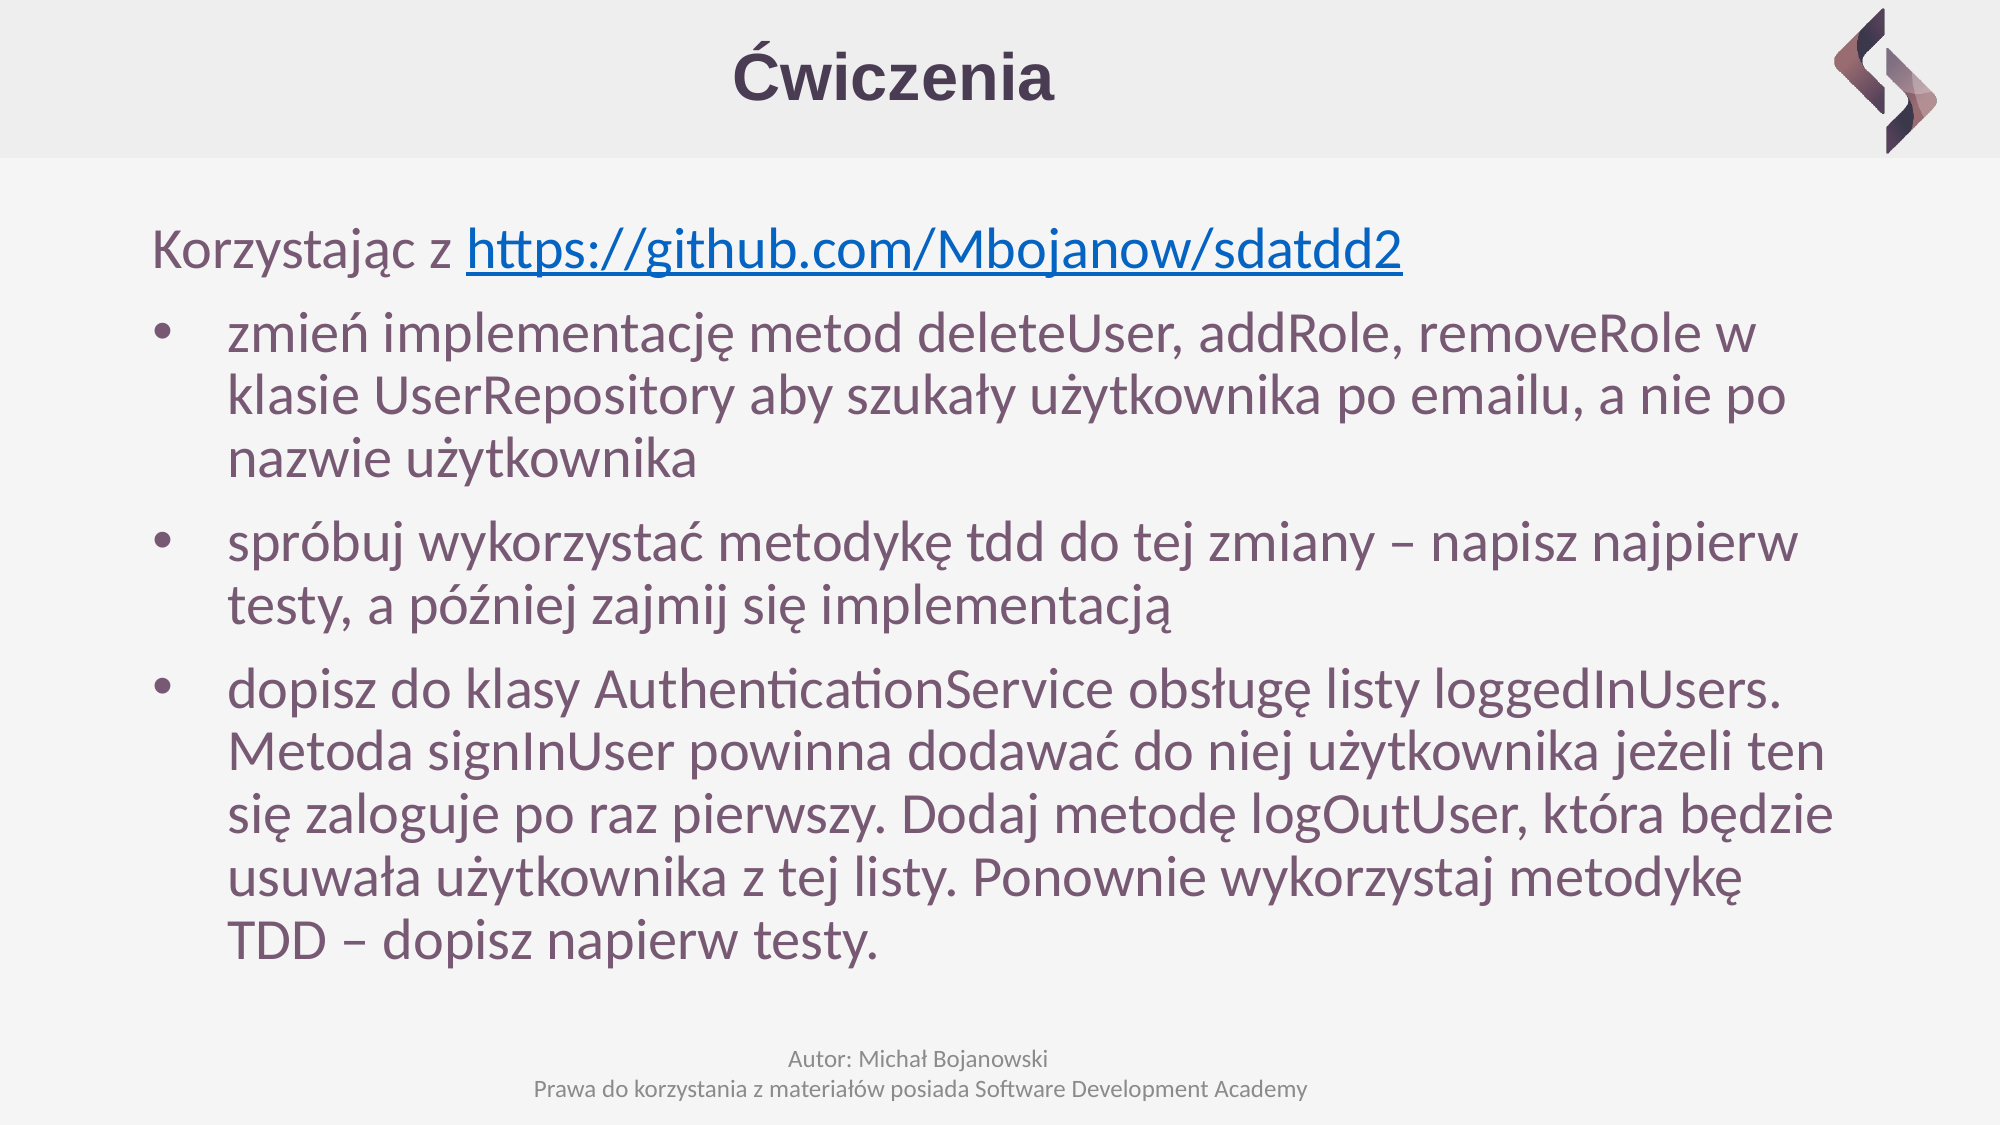

# Ćwiczenia

Korzystając z https://github.com/Mbojanow/sdatdd2
zmień implementację metod deleteUser, addRole, removeRole w klasie UserRepository aby szukały użytkownika po emailu, a nie po nazwie użytkownika
spróbuj wykorzystać metodykę tdd do tej zmiany – napisz najpierw testy, a później zajmij się implementacją
dopisz do klasy AuthenticationService obsługę listy loggedInUsers. Metoda signInUser powinna dodawać do niej użytkownika jeżeli ten się zaloguje po raz pierwszy. Dodaj metodę logOutUser, która będzie usuwała użytkownika z tej listy. Ponownie wykorzystaj metodykę TDD – dopisz napierw testy.
Autor: Michał Bojanowski
Prawa do korzystania z materiałów posiada Software Development Academy